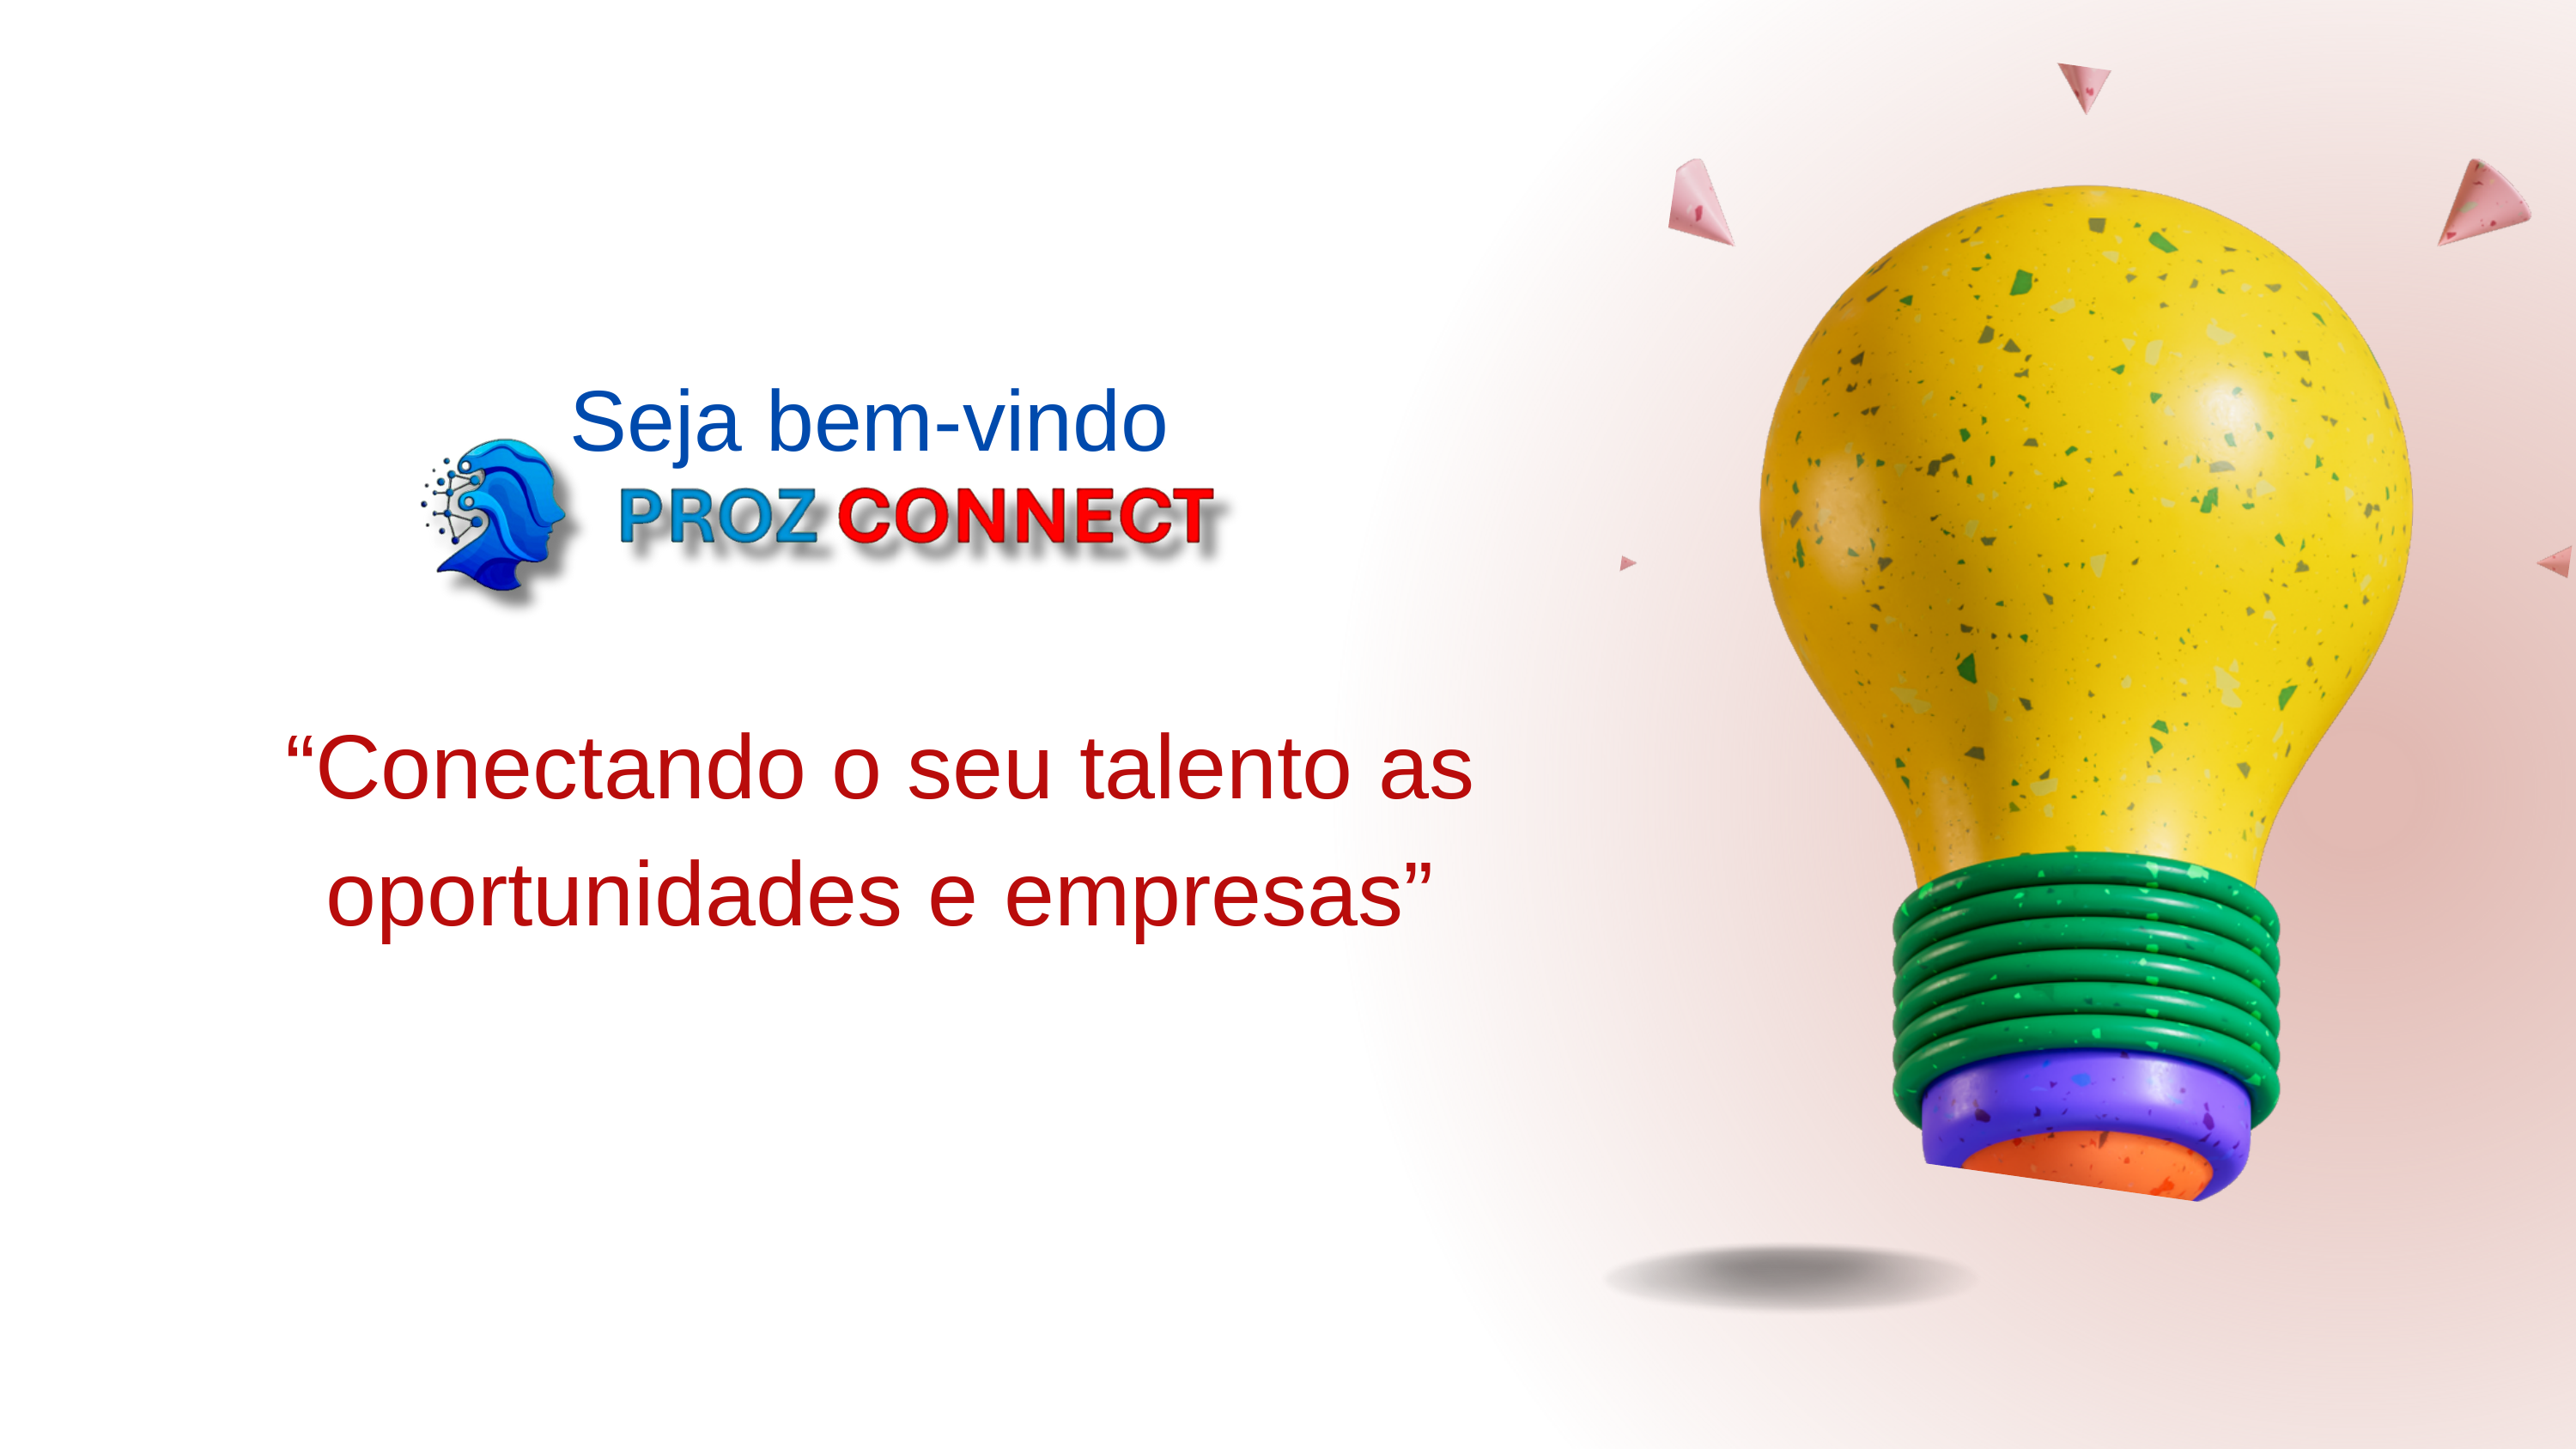

Seja bem-vindo

“Conectando o seu talento as oportunidades e empresas”